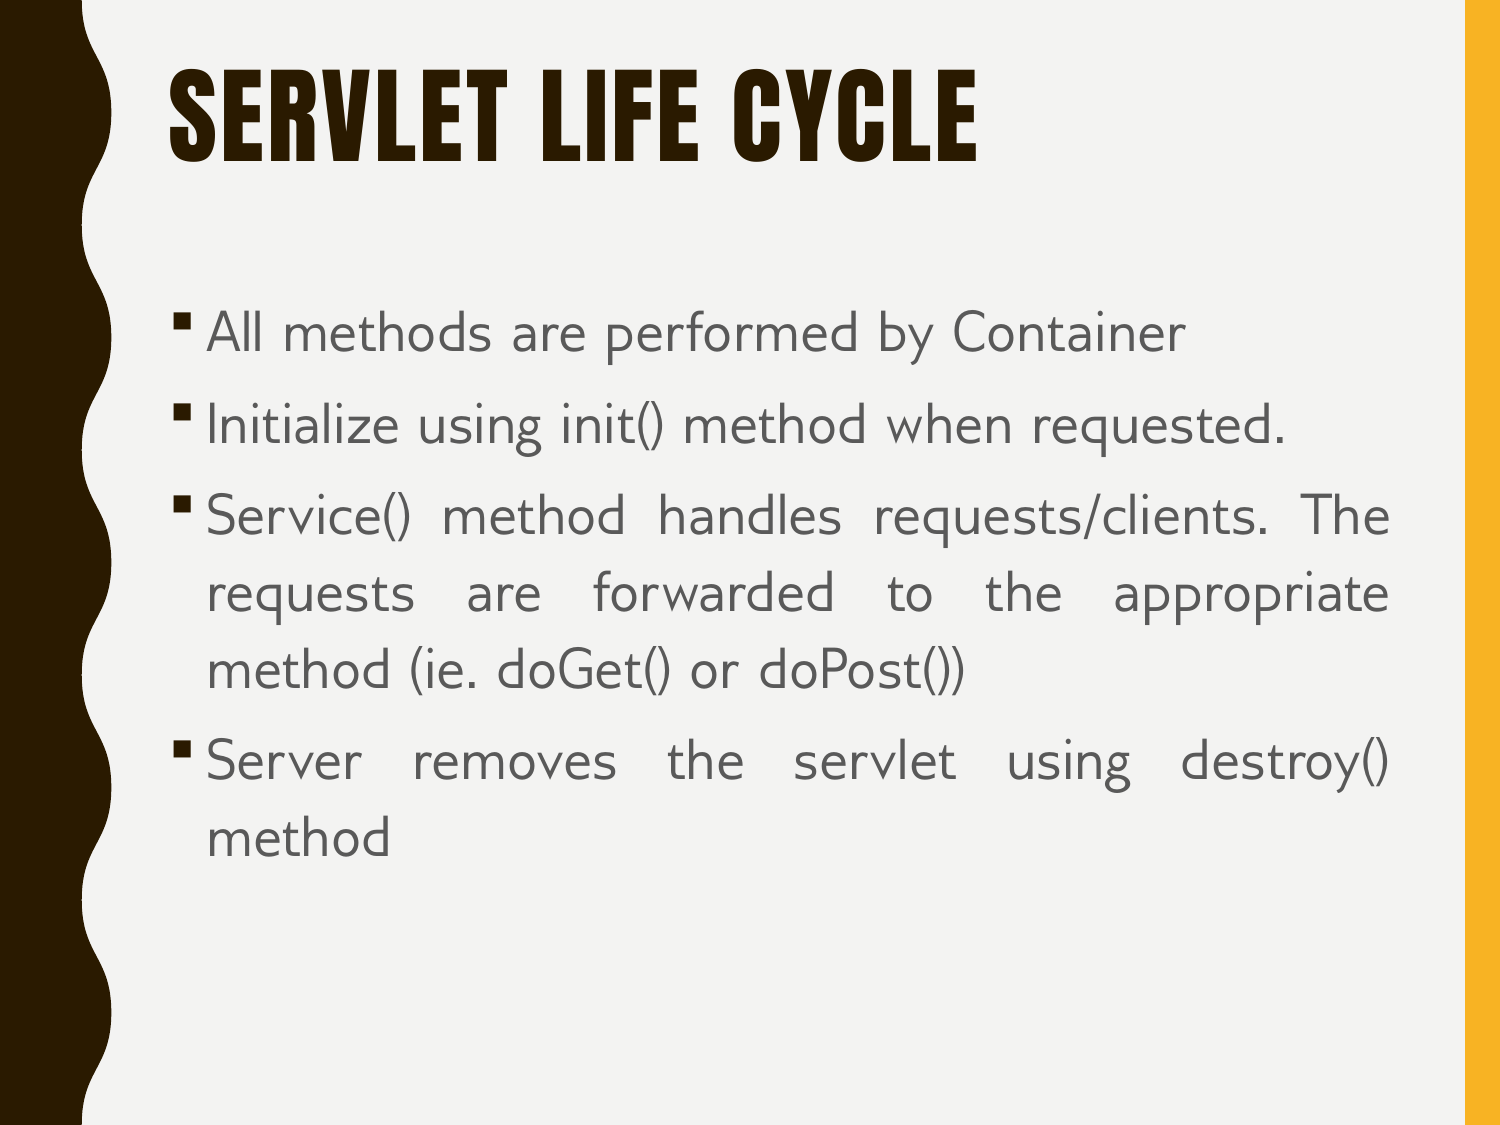

# Servlet life cycle
All methods are performed by Container
Initialize using init() method when requested.
Service() method handles requests/clients. The requests are forwarded to the appropriate method (ie. doGet() or doPost())
Server removes the servlet using destroy() method